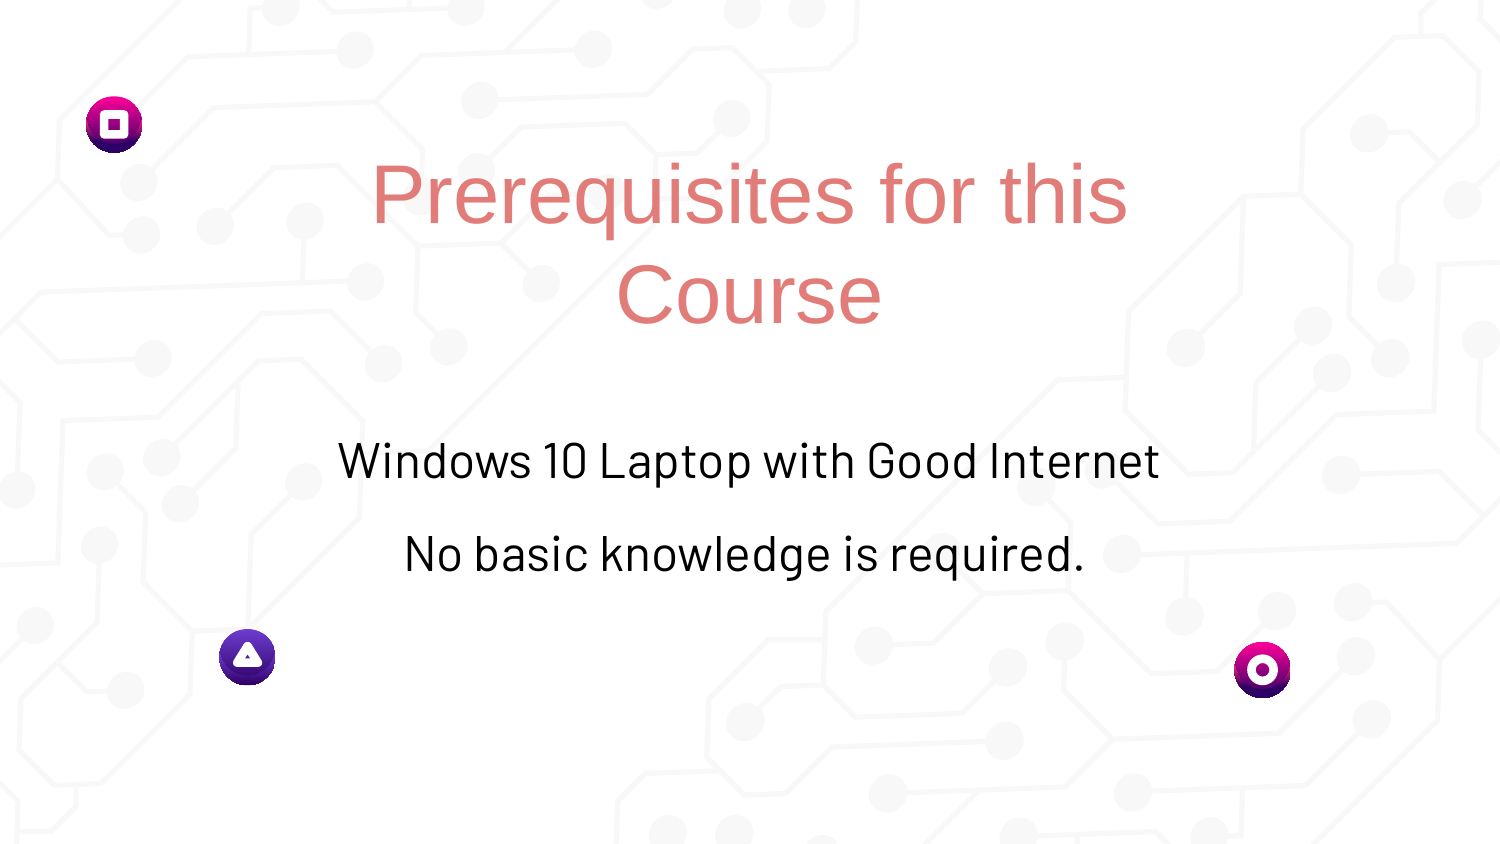

# Prerequisites for this Course
Windows 10 Laptop with Good Internet
No basic knowledge is required.